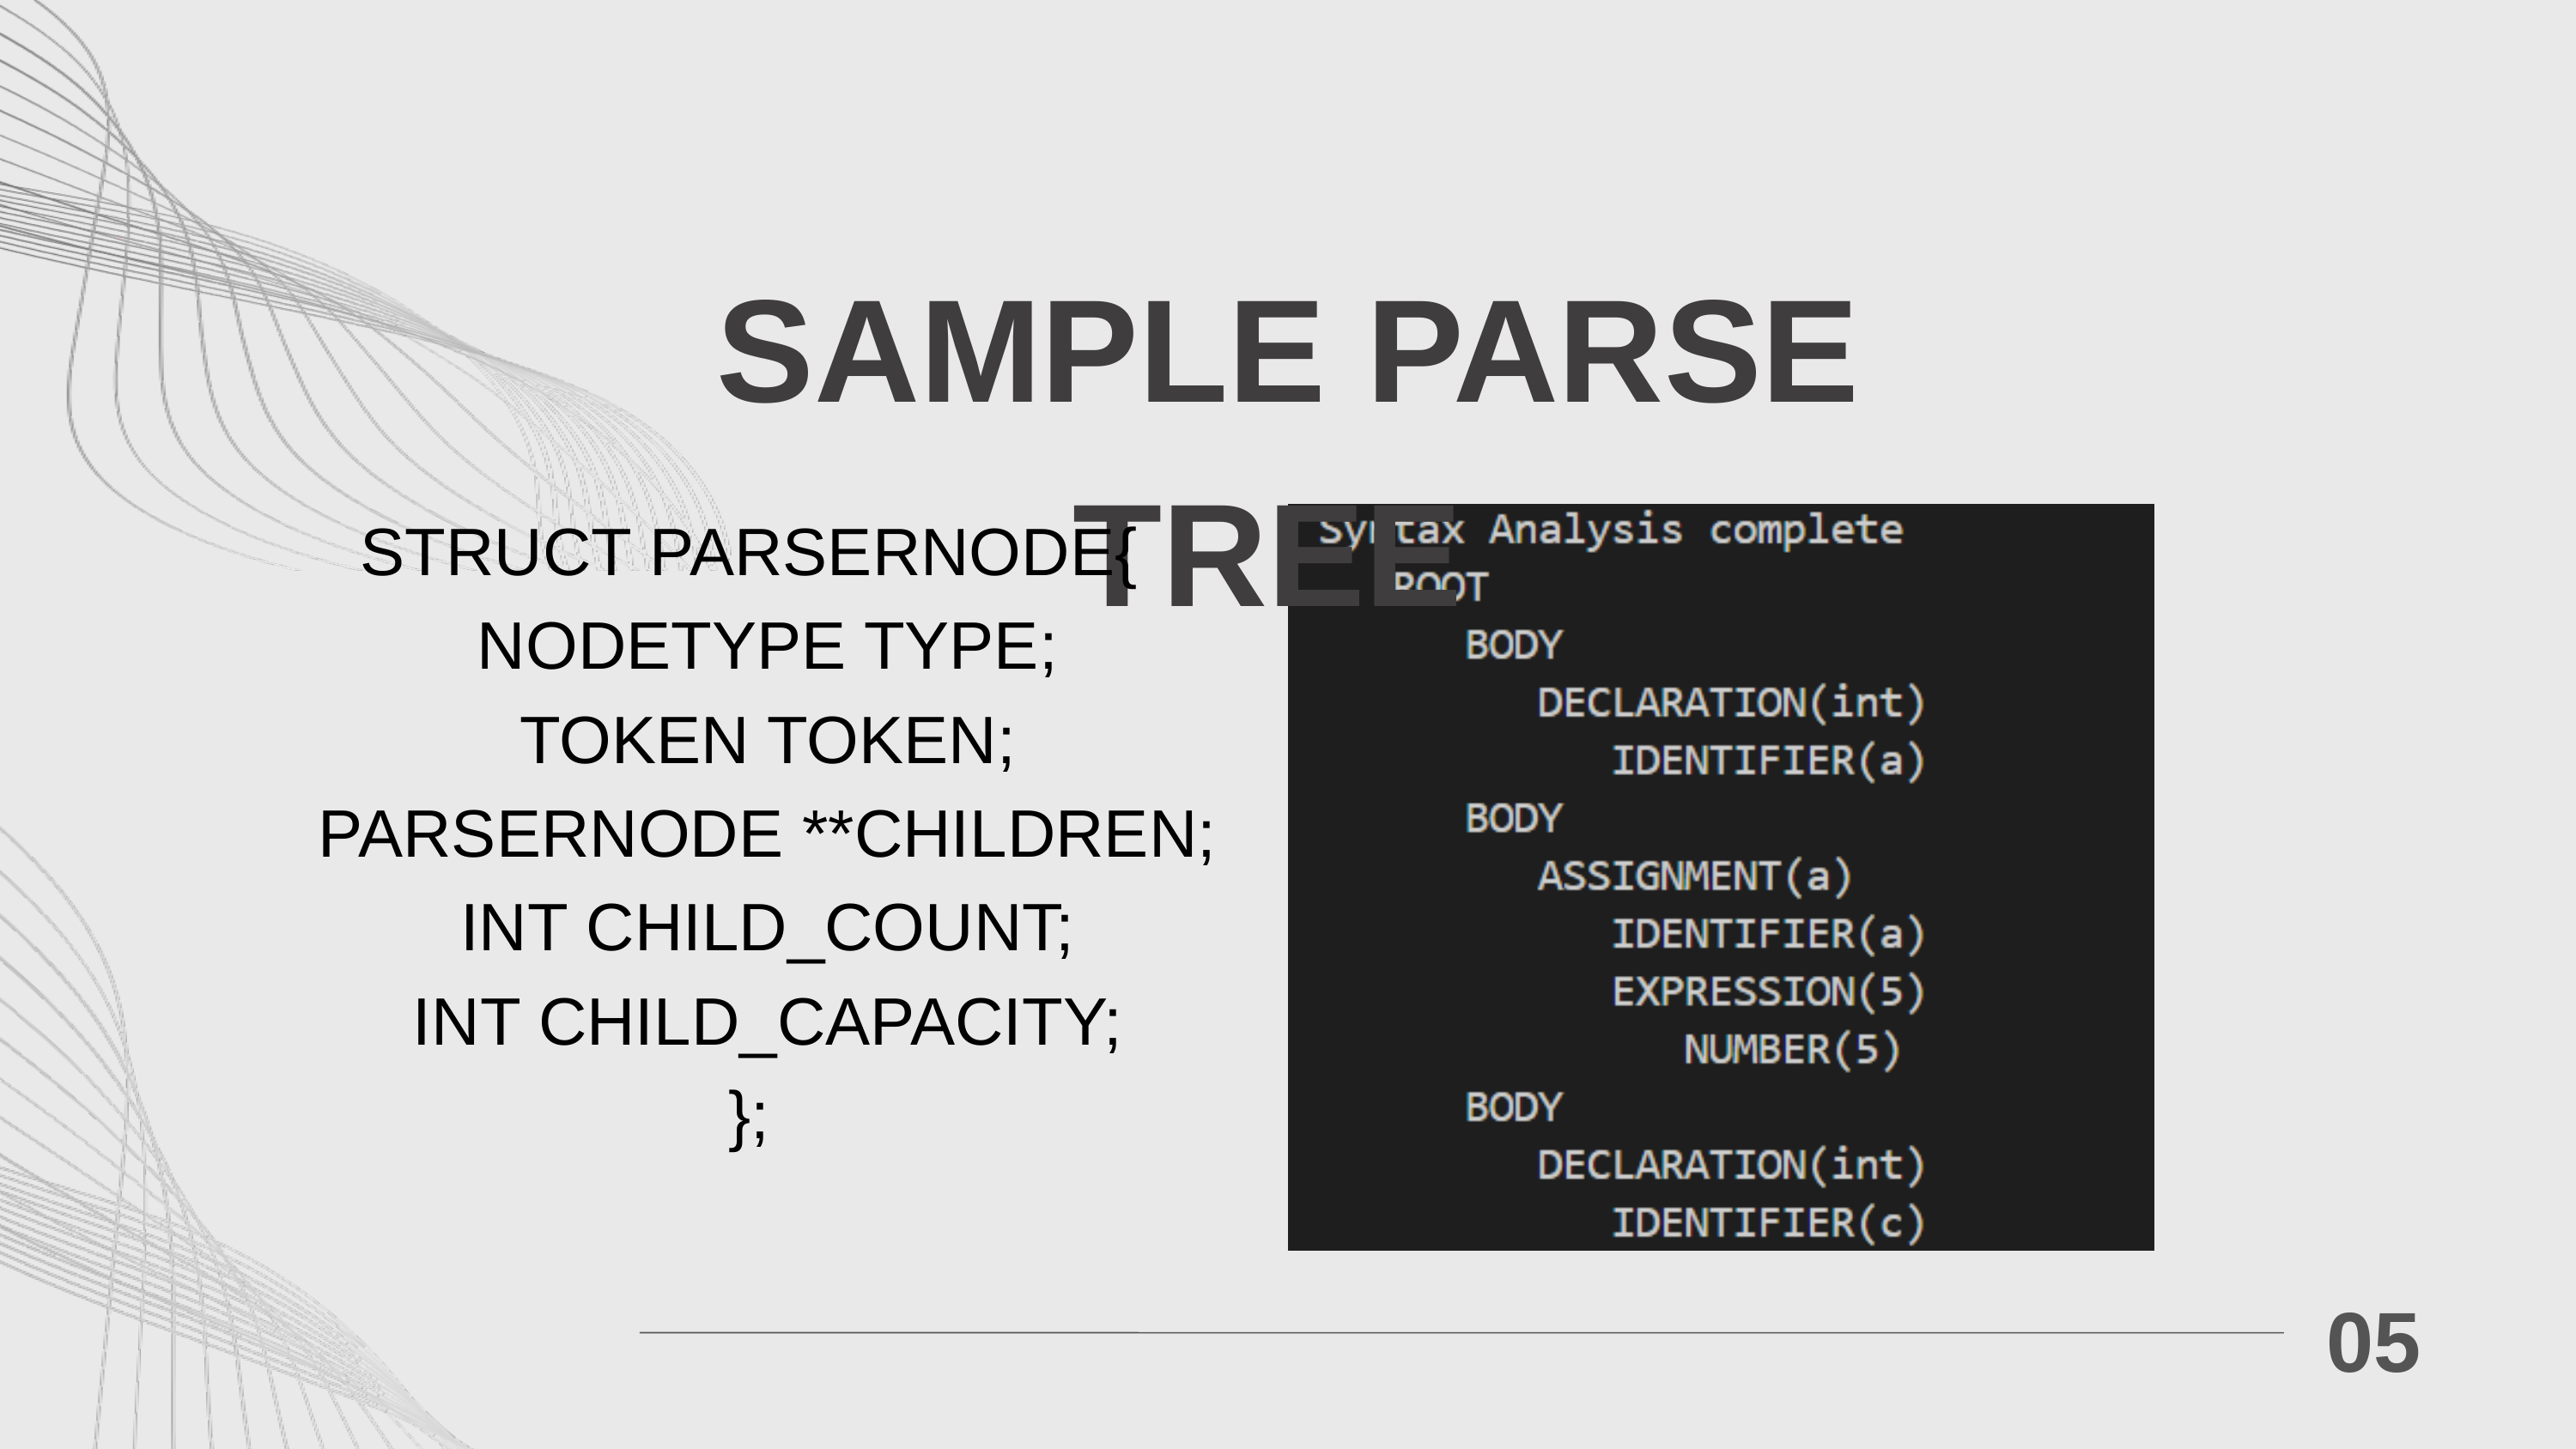

SAMPLE PARSE TREE
STRUCT PARSERNODE{
  NODETYPE TYPE;
  TOKEN TOKEN;
  PARSERNODE **CHILDREN;
  INT CHILD_COUNT;
  INT CHILD_CAPACITY;
};

05